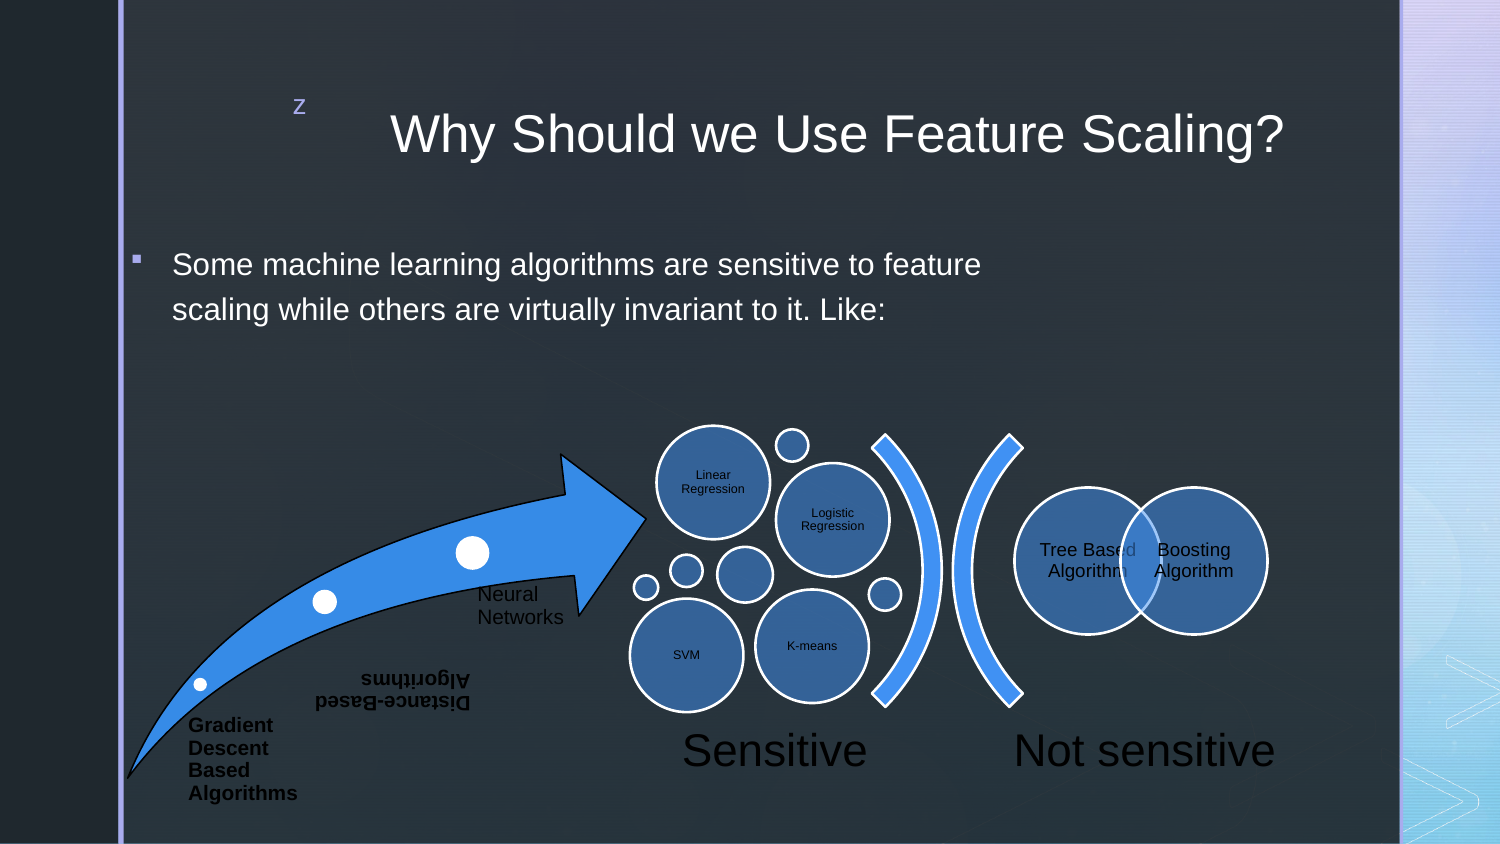

# Why Should we Use Feature Scaling?
Some machine learning algorithms are sensitive to feature scaling while others are virtually invariant to it. Like:

Not sensitive
Tree Based Algorithm
Boosting Algorithm
Linear Regression
Logistic Regression
SVM
K-means
Sensitive
Gradient Descent Based Algorithms
Distance-Based Algorithms
Neural Networks